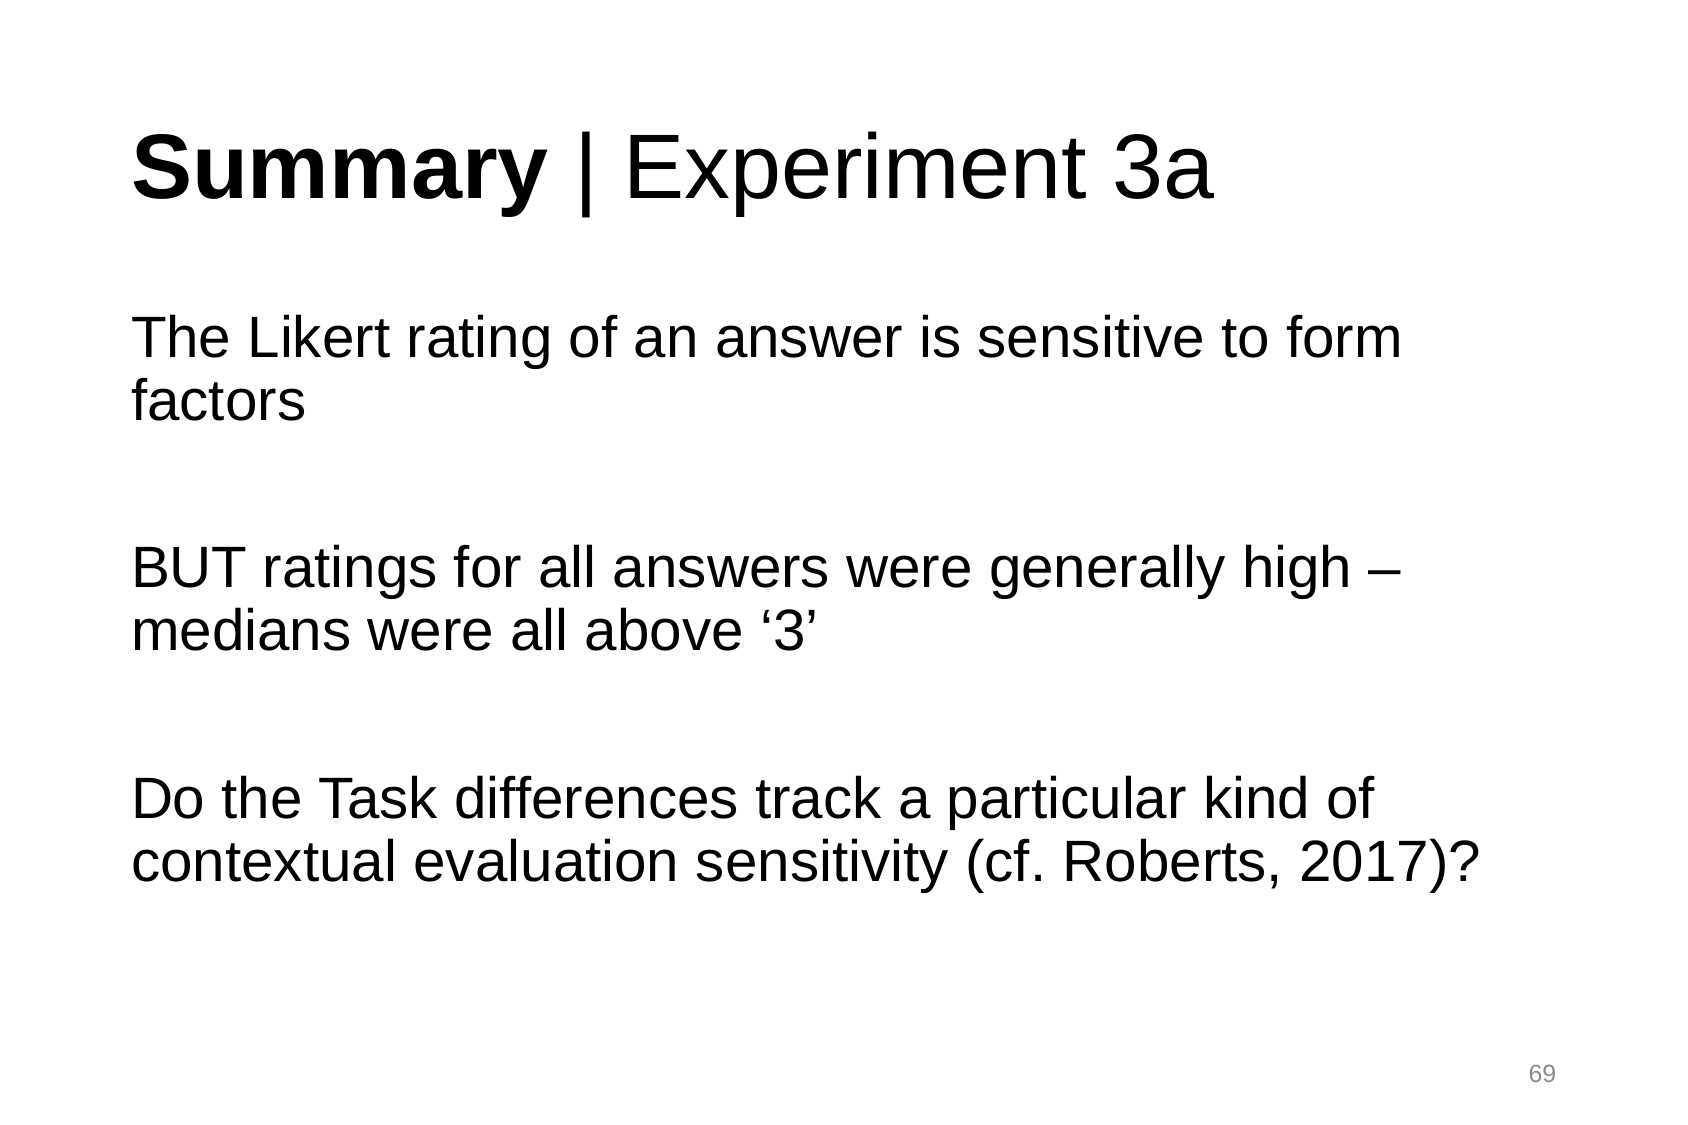

# Summary | Experiment 3a
The Likert rating of an answer is sensitive to form factors

BUT ratings for all answers were generally high –medians were all above ‘3’

Do the Task differences track a particular kind of contextual evaluation sensitivity (cf. Roberts, 2017)?
69